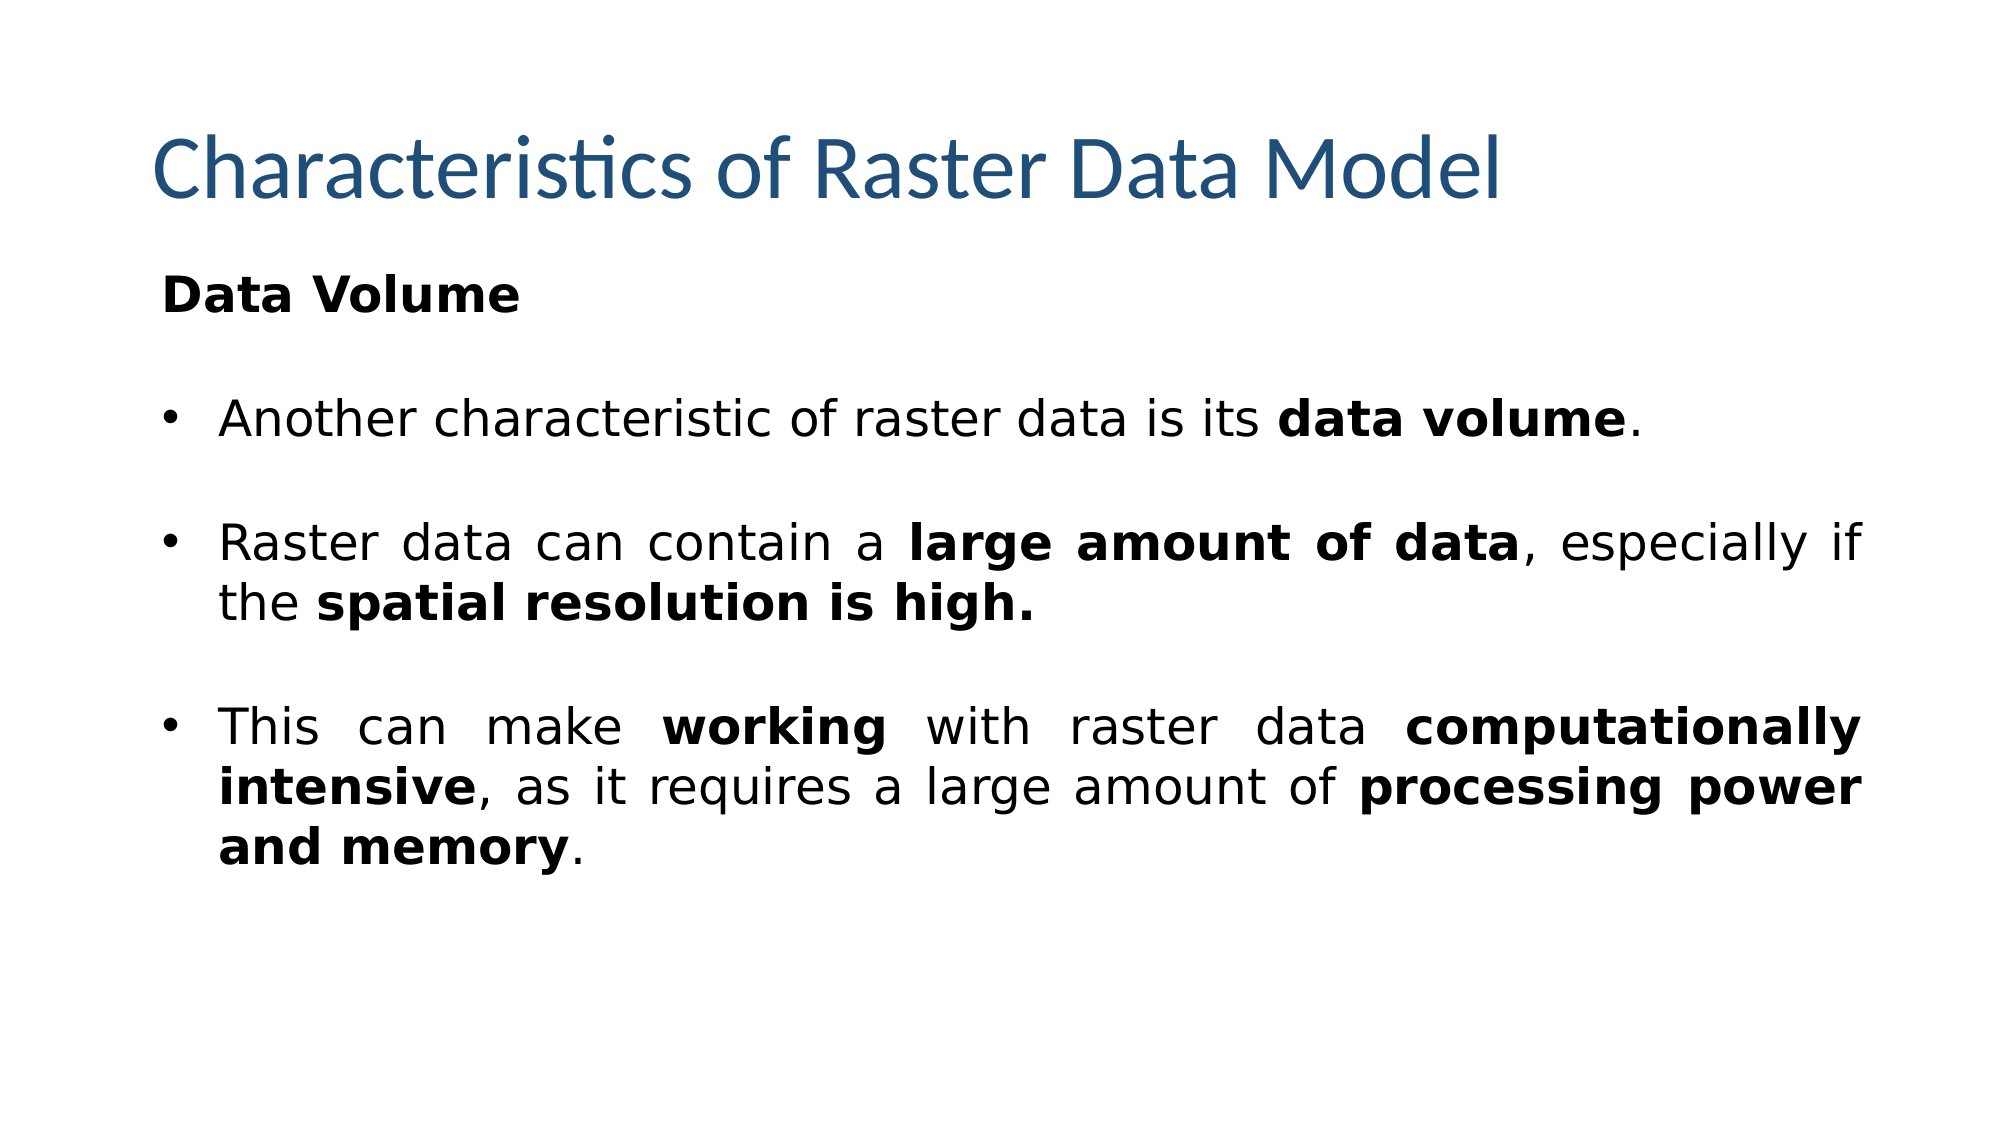

# Characteristics of Raster Data Model
Data Volume

Another characteristic of raster data is its data volume.

Raster data can contain a large amount of data, especially if the spatial resolution is high.

This can make working with raster data computationally intensive, as it requires a large amount of processing power and memory.